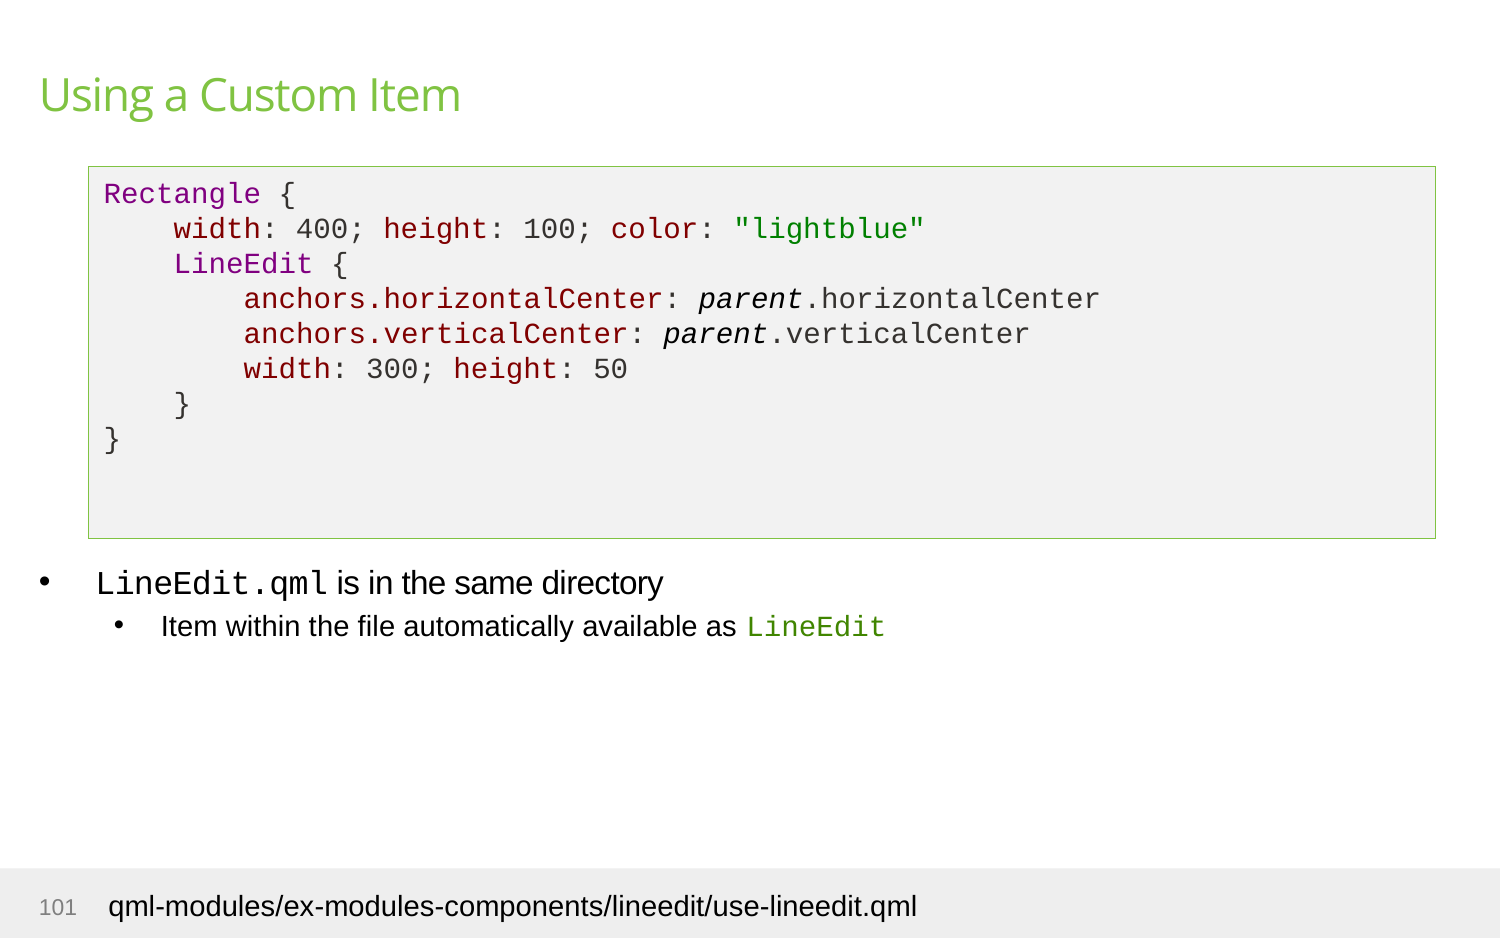

# Using a Custom Item
Rectangle {
    width: 400; height: 100; color: "lightblue"
    LineEdit {
        anchors.horizontalCenter: parent.horizontalCenter
        anchors.verticalCenter: parent.verticalCenter
        width: 300; height: 50
    }
}
LineEdit.qml is in the same directory
Item within the file automatically available as LineEdit
101
qml-modules/ex-modules-components/lineedit/use-lineedit.qml